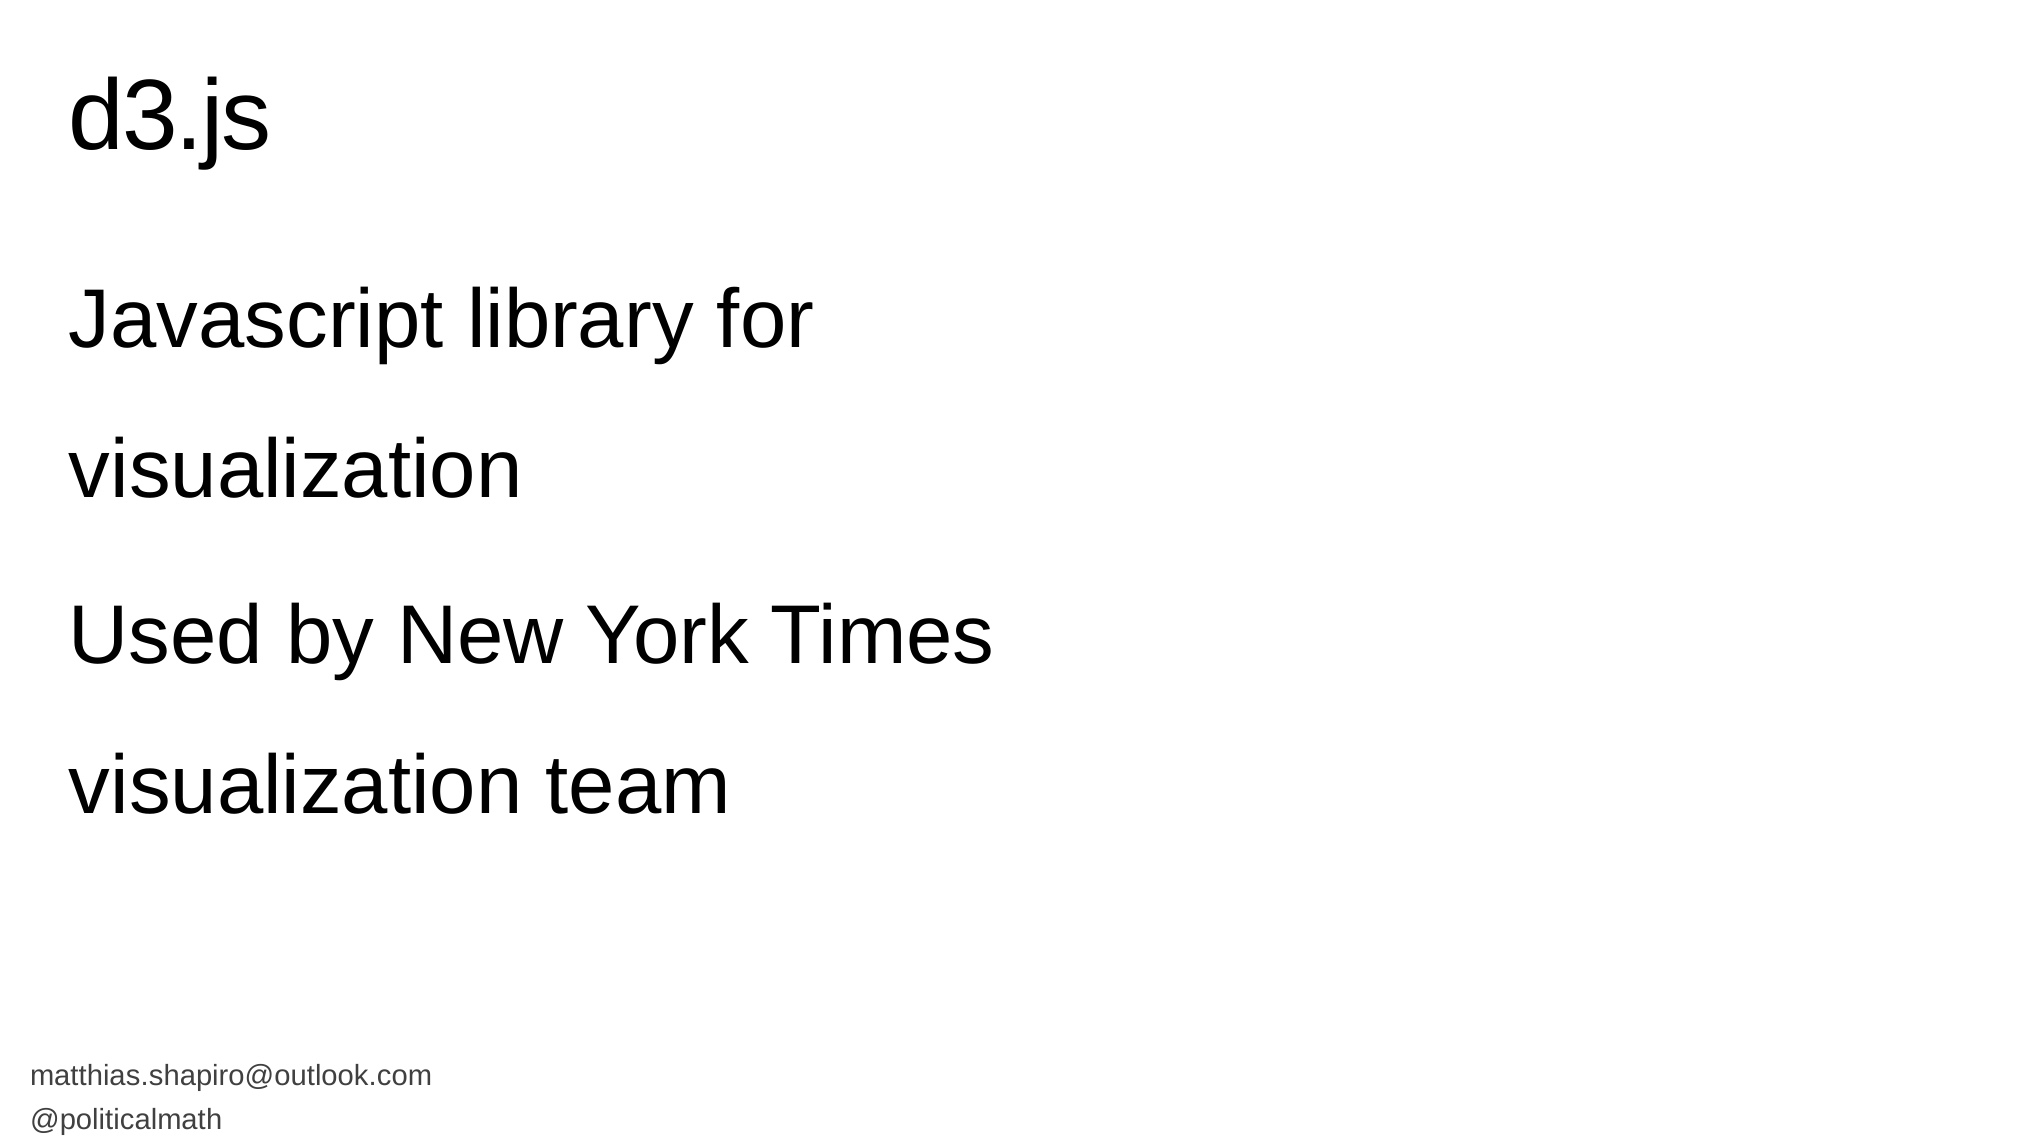

# d3.js
Javascript library for visualization
Used by New York Times visualization team